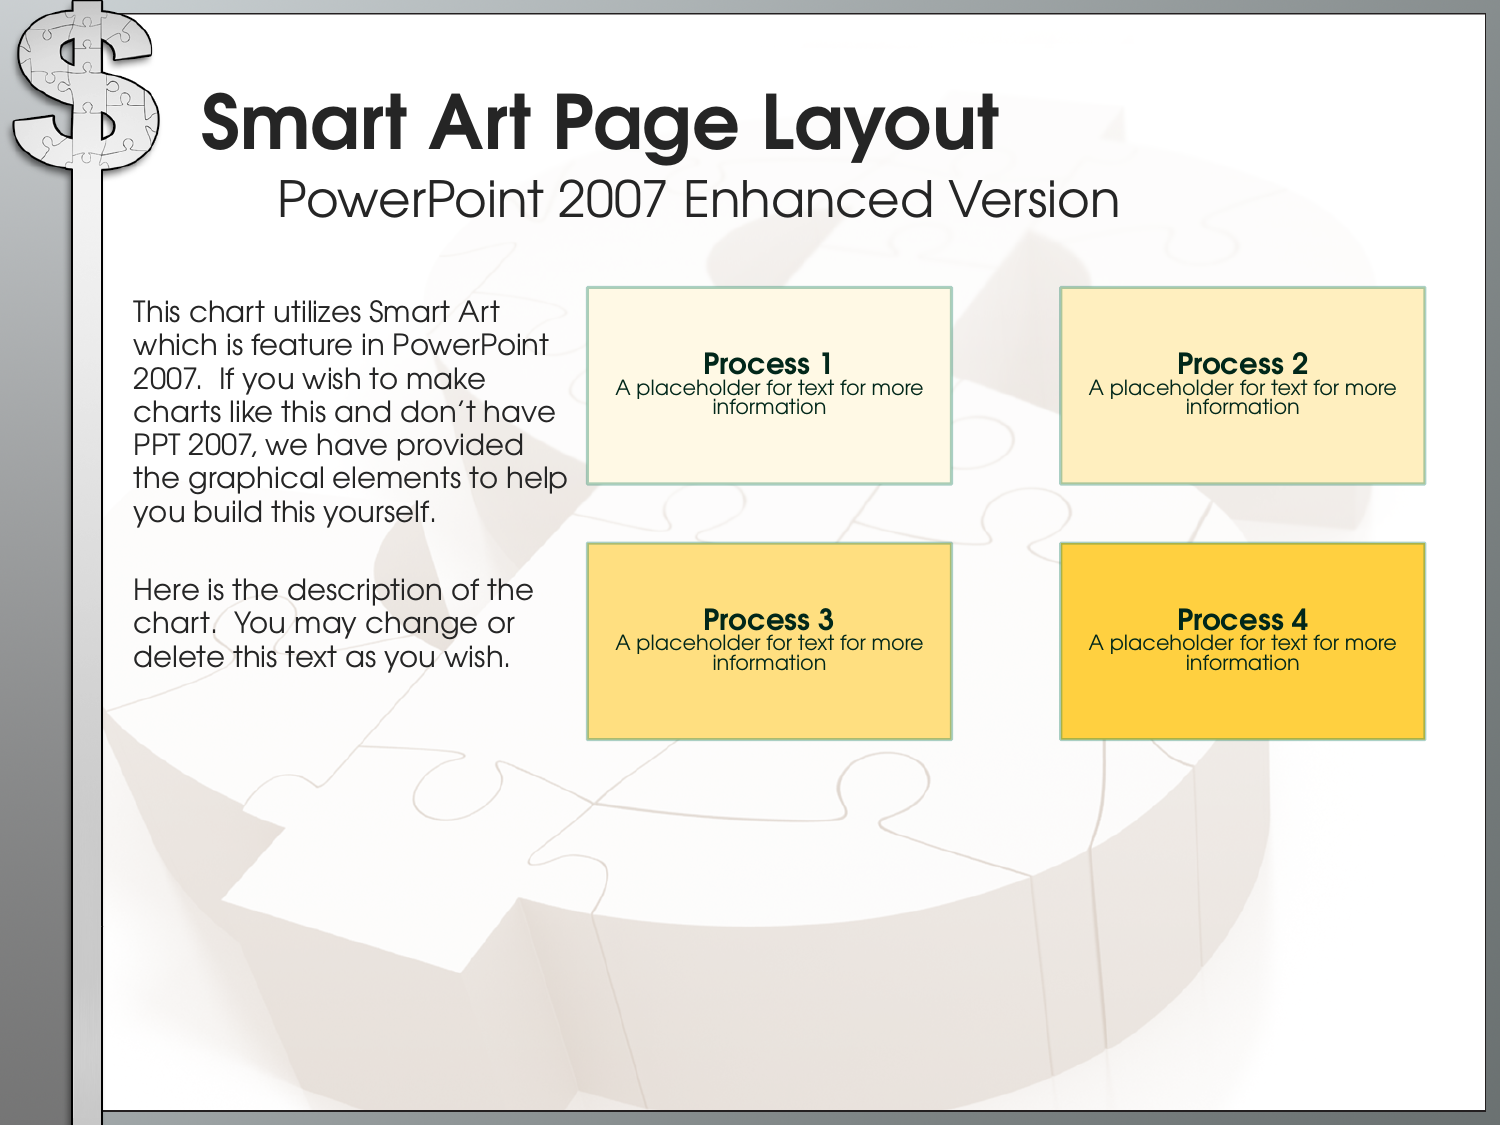

# Smart Art Page Layout
PowerPoint 2007 Enhanced Version
Process 1
A placeholder for text for more information
Process 2
A placeholder for text for more information
Process 3
A placeholder for text for more information
Process 4
A placeholder for text for more information
This chart utilizes Smart Art which is feature in PowerPoint 2007.  If you wish to make charts like this and don’t have PPT 2007, we have provided the graphical elements to help you build this yourself.

Here is the description of the chart.  You may change or delete this text as you wish.